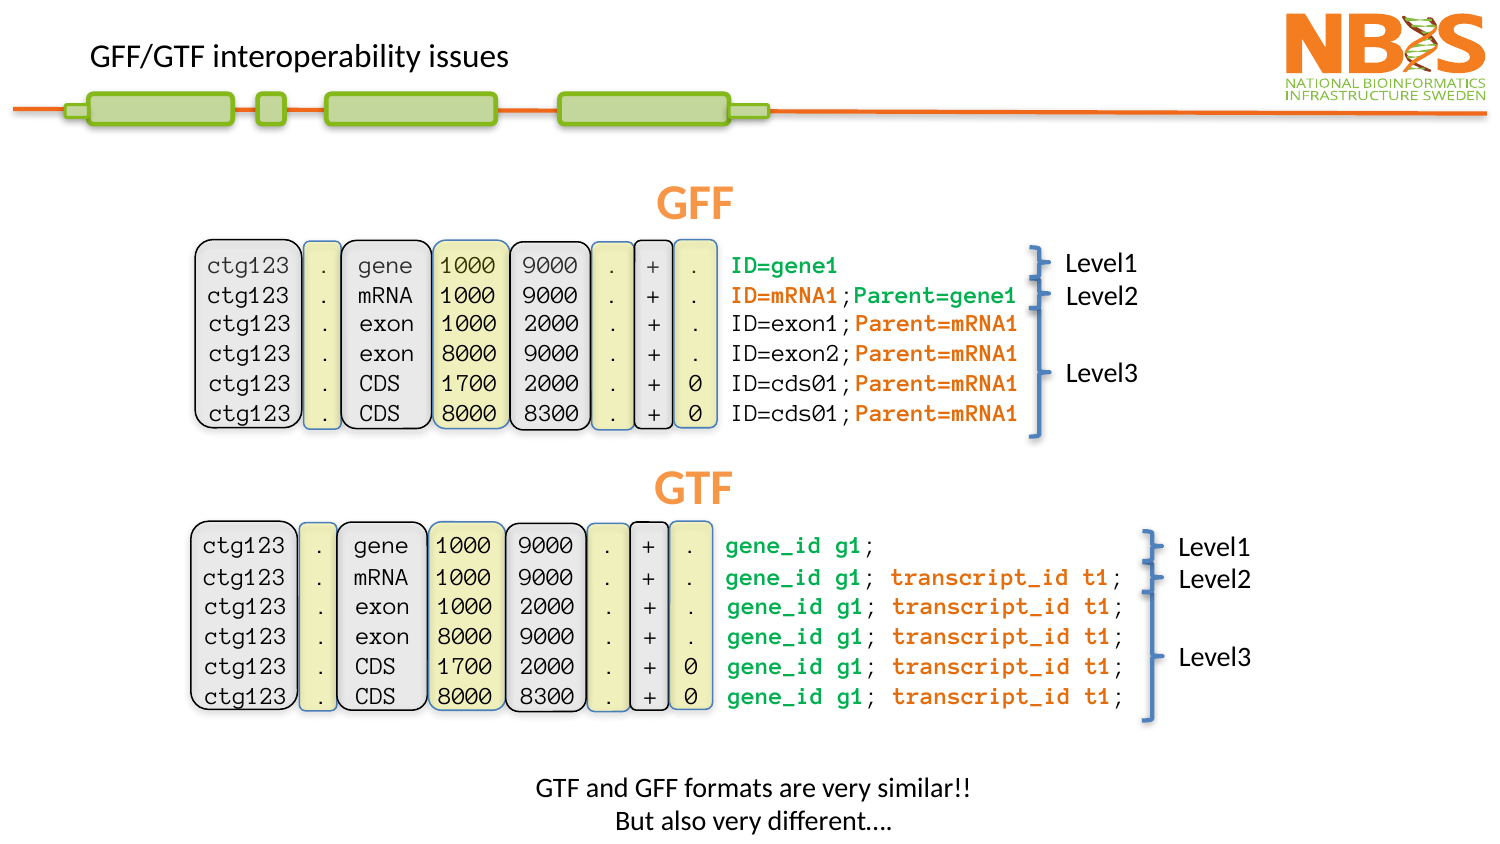

# GFF/GTF interoperability issues
GFF
Level1

ctg123  .  gene  1000  9000  .  +  .  ID=gene1

Level2
ctg123  .  mRNA  1000  9000  .  +  .  ID=mRNA1;Parent=gene1

ctg123  .  exon  1000  2000  .  +  .  ID=exon1;Parent=mRNA1
ctg123  .  exon  8000  9000  .  +  .  ID=exon2;Parent=mRNA1
ctg123  .  CDS   1700  2000  .  +  0  ID=cds01;Parent=mRNA1
ctg123  .  CDS   8000  8300  .  +  0  ID=cds01;Parent=mRNA1

Level3
GTF
Level1
ctg123  .  gene  1000  9000  .  +  .  gene_id g1;

ctg123  .  mRNA  1000  9000  .  +  .  gene_id g1; transcript_id t1;
Level2

ctg123  .  exon  1000  2000  .  +  .  gene_id g1; transcript_id t1;
ctg123  .  exon  8000  9000  .  +  .  gene_id g1; transcript_id t1;
ctg123  .  CDS   1700  2000  .  +  0  gene_id g1; transcript_id t1;
ctg123  .  CDS   8000  8300  .  +  0  gene_id g1; transcript_id t1;

Level3
GTF and GFF formats are very similar!!
But also very different….